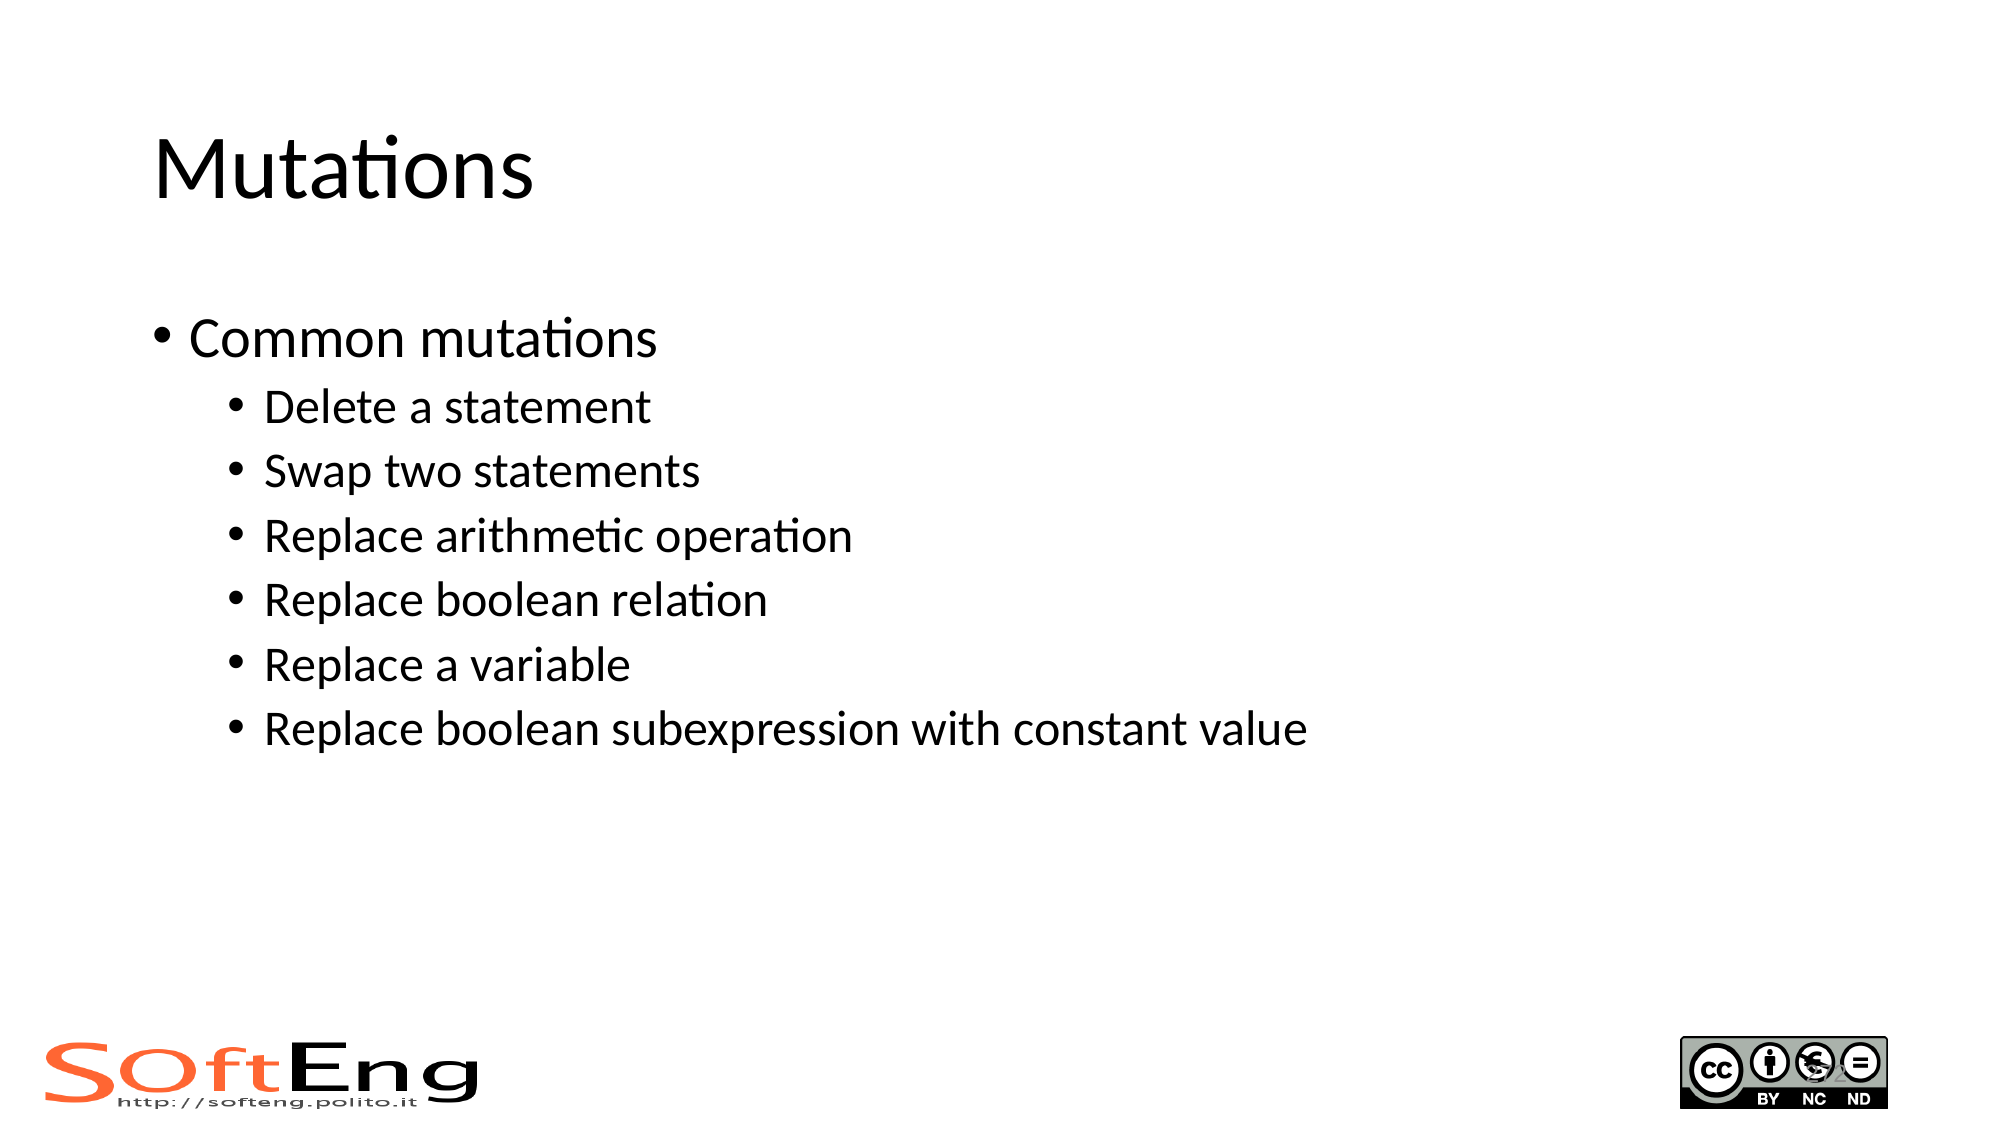

# Mutations
Common mutations
Delete a statement
Swap two statements
Replace arithmetic operation
Replace boolean relation
Replace a variable
Replace boolean subexpression with constant value
272